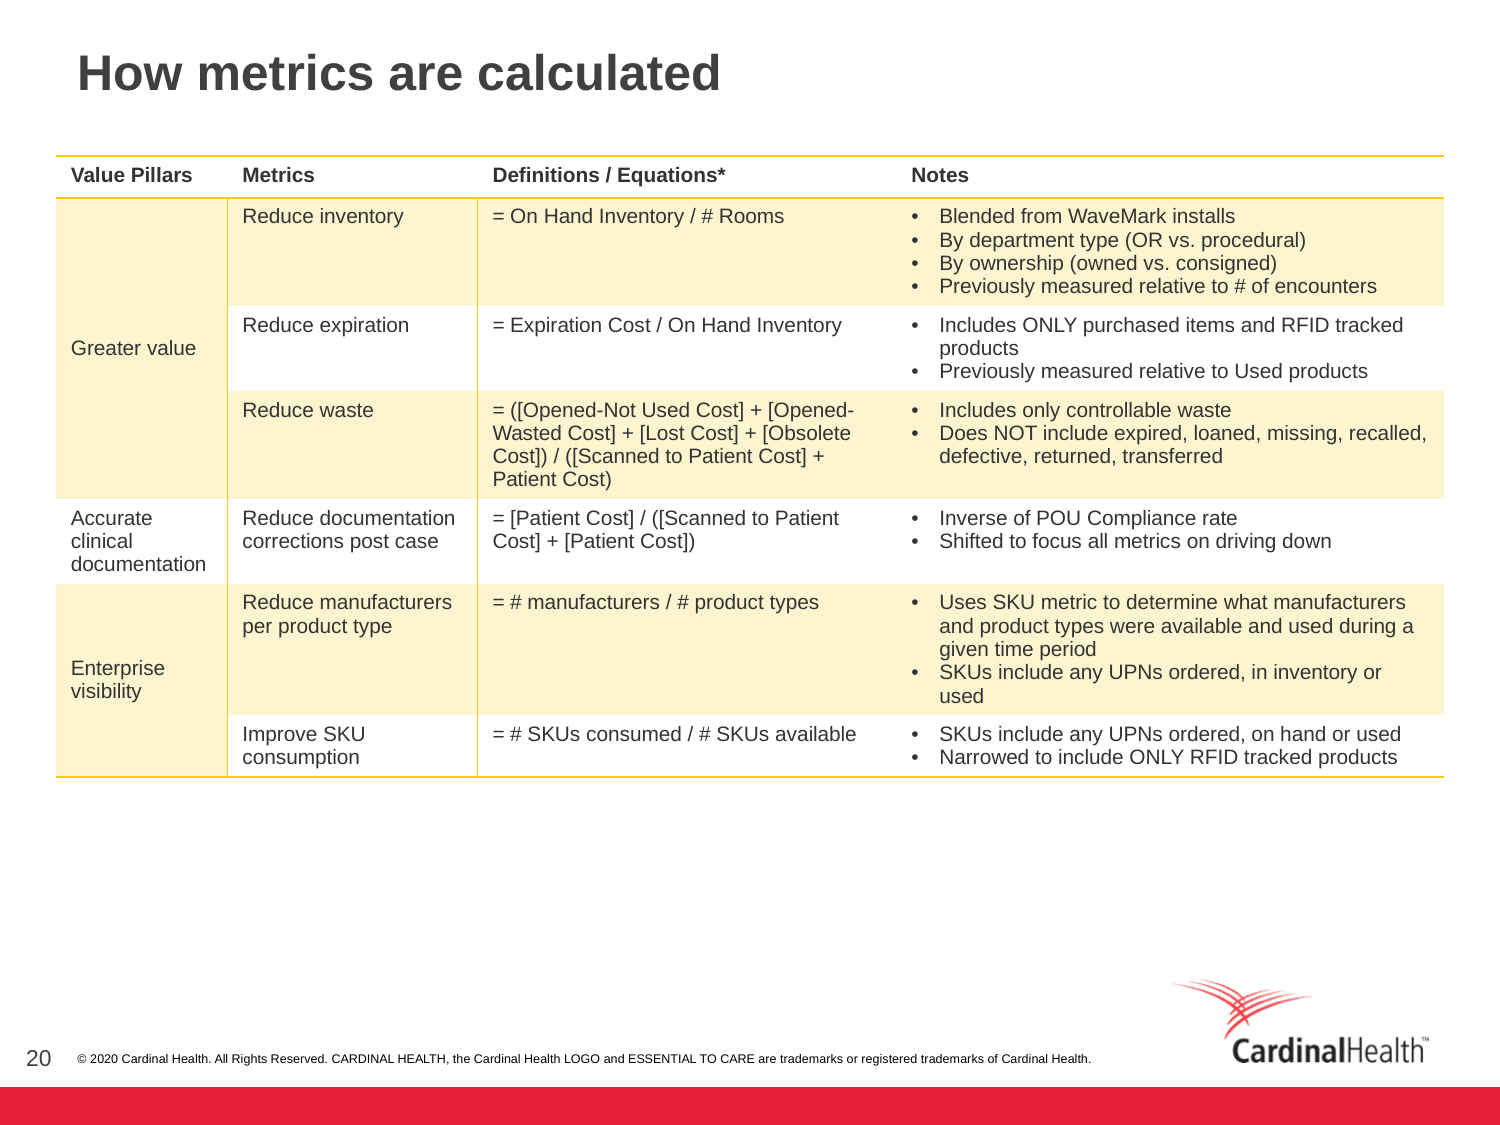

How metrics are calculated
| Value Pillars | Metrics | Definitions / Equations\* | Notes |
| --- | --- | --- | --- |
| Greater value | Reduce inventory | = On Hand Inventory / # Rooms | Blended from WaveMark installs By department type (OR vs. procedural) By ownership (owned vs. consigned) Previously measured relative to # of encounters |
|  | Reduce expiration | = Expiration Cost / On Hand Inventory | Includes ONLY purchased items and RFID tracked products Previously measured relative to Used products |
|  | Reduce waste | = ([Opened-Not Used Cost] + [Opened-Wasted Cost] + [Lost Cost] + [Obsolete Cost]) / ([Scanned to Patient Cost] + Patient Cost) | Includes only controllable waste Does NOT include expired, loaned, missing, recalled, defective, returned, transferred |
| Accurate clinical documentation | Reduce documentation corrections post case | = [Patient Cost] / ([Scanned to Patient Cost] + [Patient Cost]) | Inverse of POU Compliance rate Shifted to focus all metrics on driving down |
| Enterprise visibility | Reduce manufacturers per product type | = # manufacturers / # product types | Uses SKU metric to determine what manufacturers and product types were available and used during a given time period SKUs include any UPNs ordered, in inventory or used |
|  | Improve SKU consumption | = # SKUs consumed / # SKUs available | SKUs include any UPNs ordered, on hand or used Narrowed to include ONLY RFID tracked products |